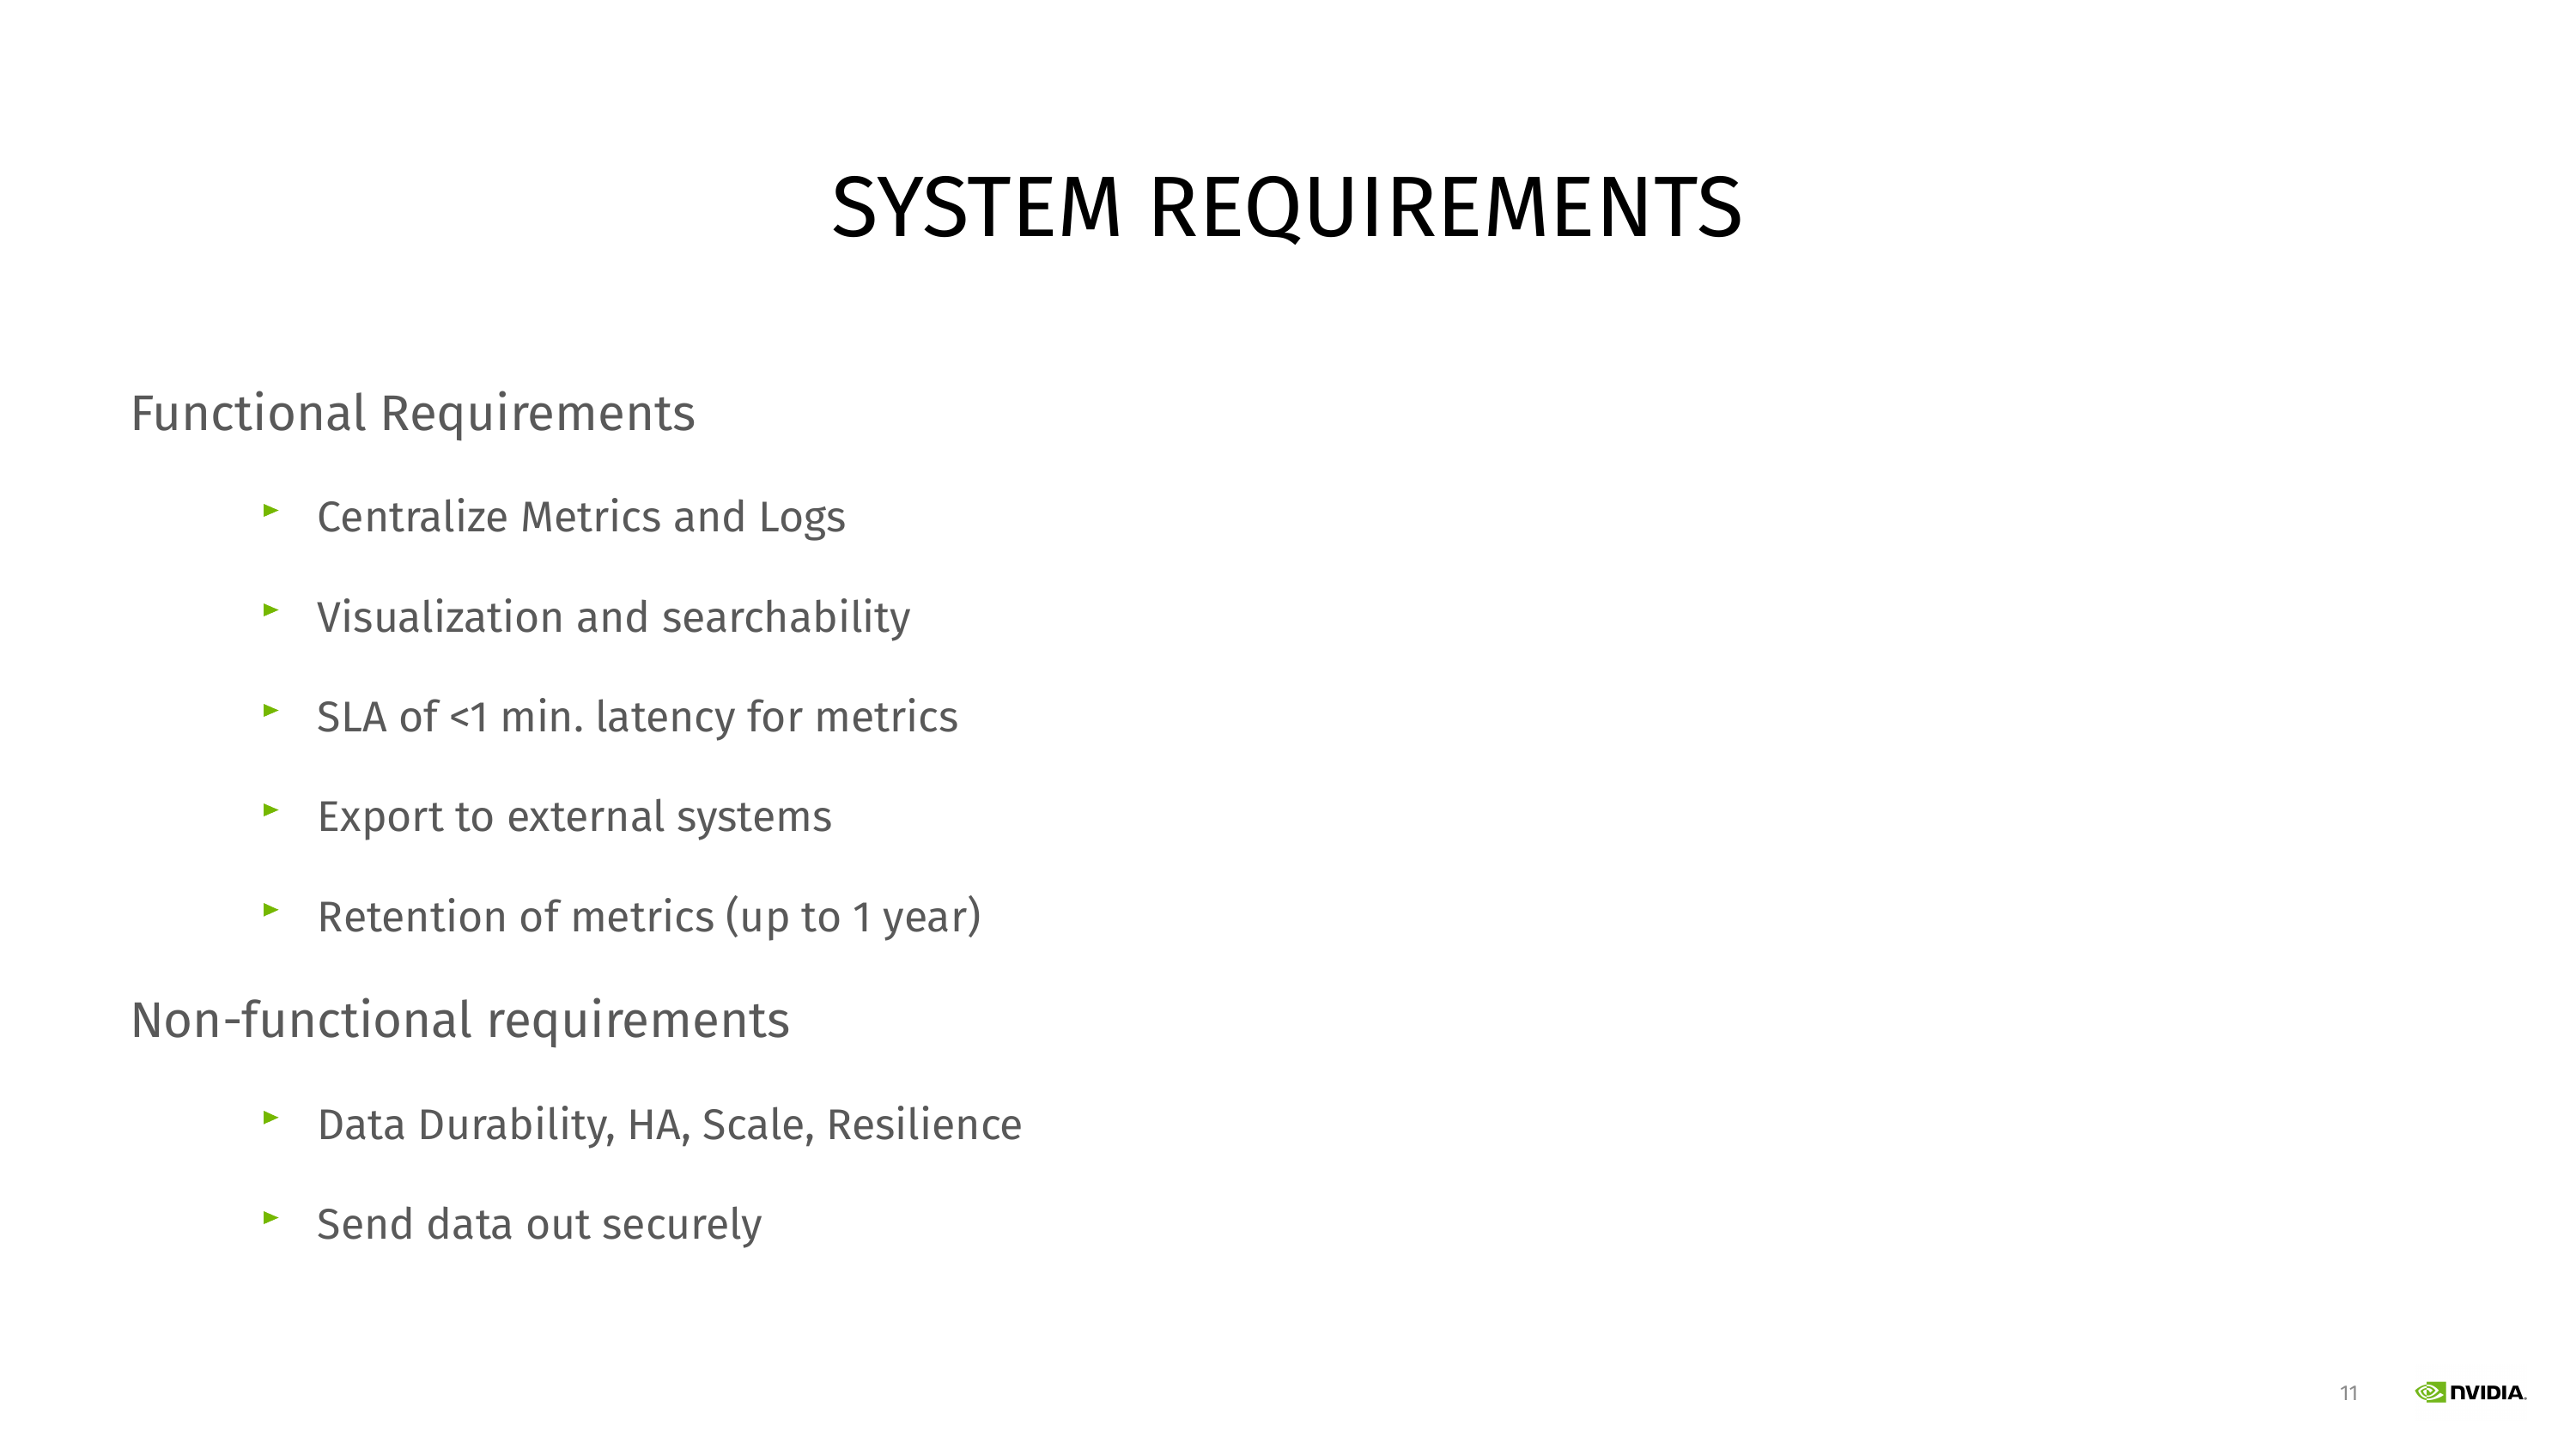

# System requirements
Functional Requirements
Centralize Metrics and Logs
Visualization and searchability
SLA of <1 min. latency for metrics
Export to external systems
Retention of metrics (up to 1 year)
Non-functional requirements
Data Durability, HA, Scale, Resilience
Send data out securely